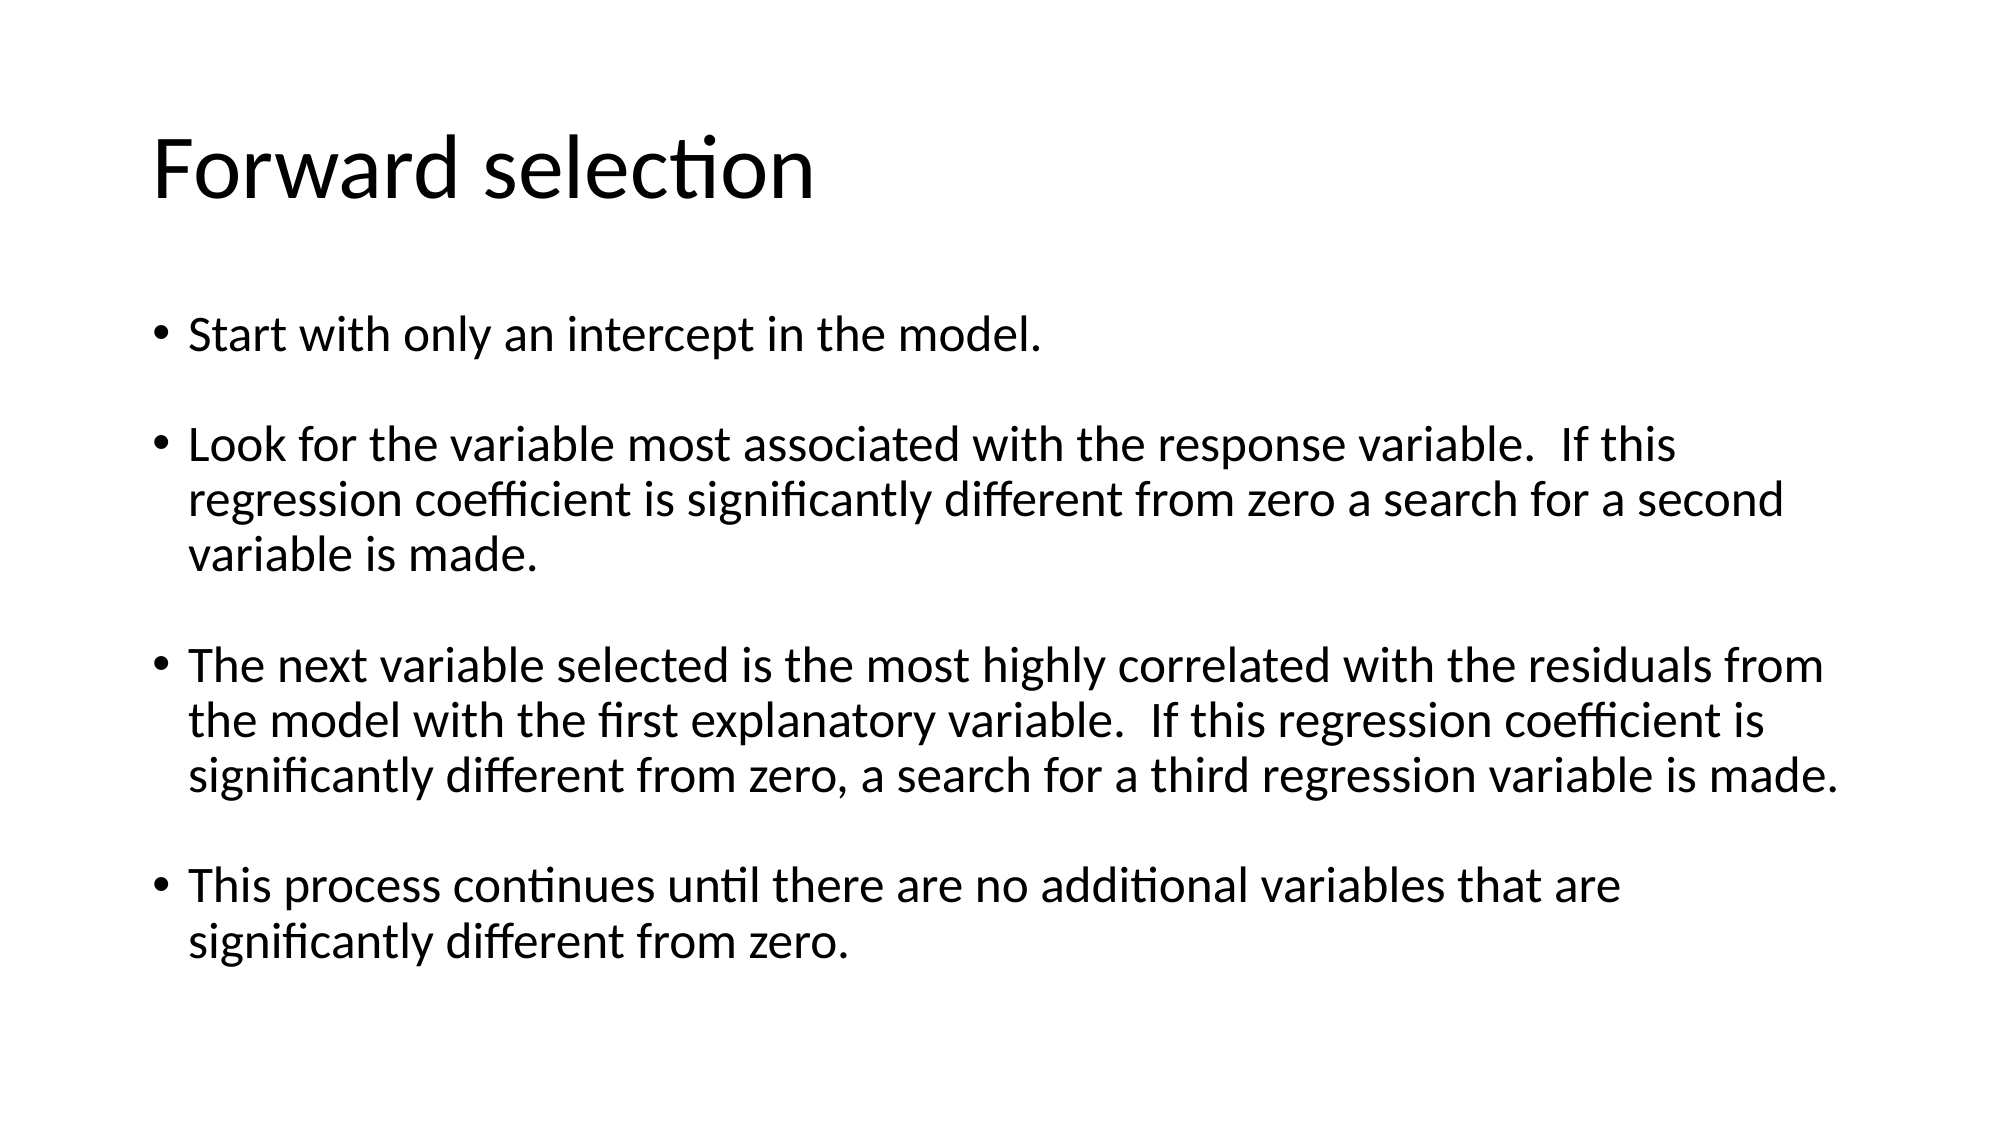

# Forward selection
Start with only an intercept in the model.
Look for the variable most associated with the response variable.  If this regression coefficient is significantly different from zero a search for a second variable is made.
The next variable selected is the most highly correlated with the residuals from the model with the first explanatory variable.  If this regression coefficient is significantly different from zero, a search for a third regression variable is made.
This process continues until there are no additional variables that are significantly different from zero.